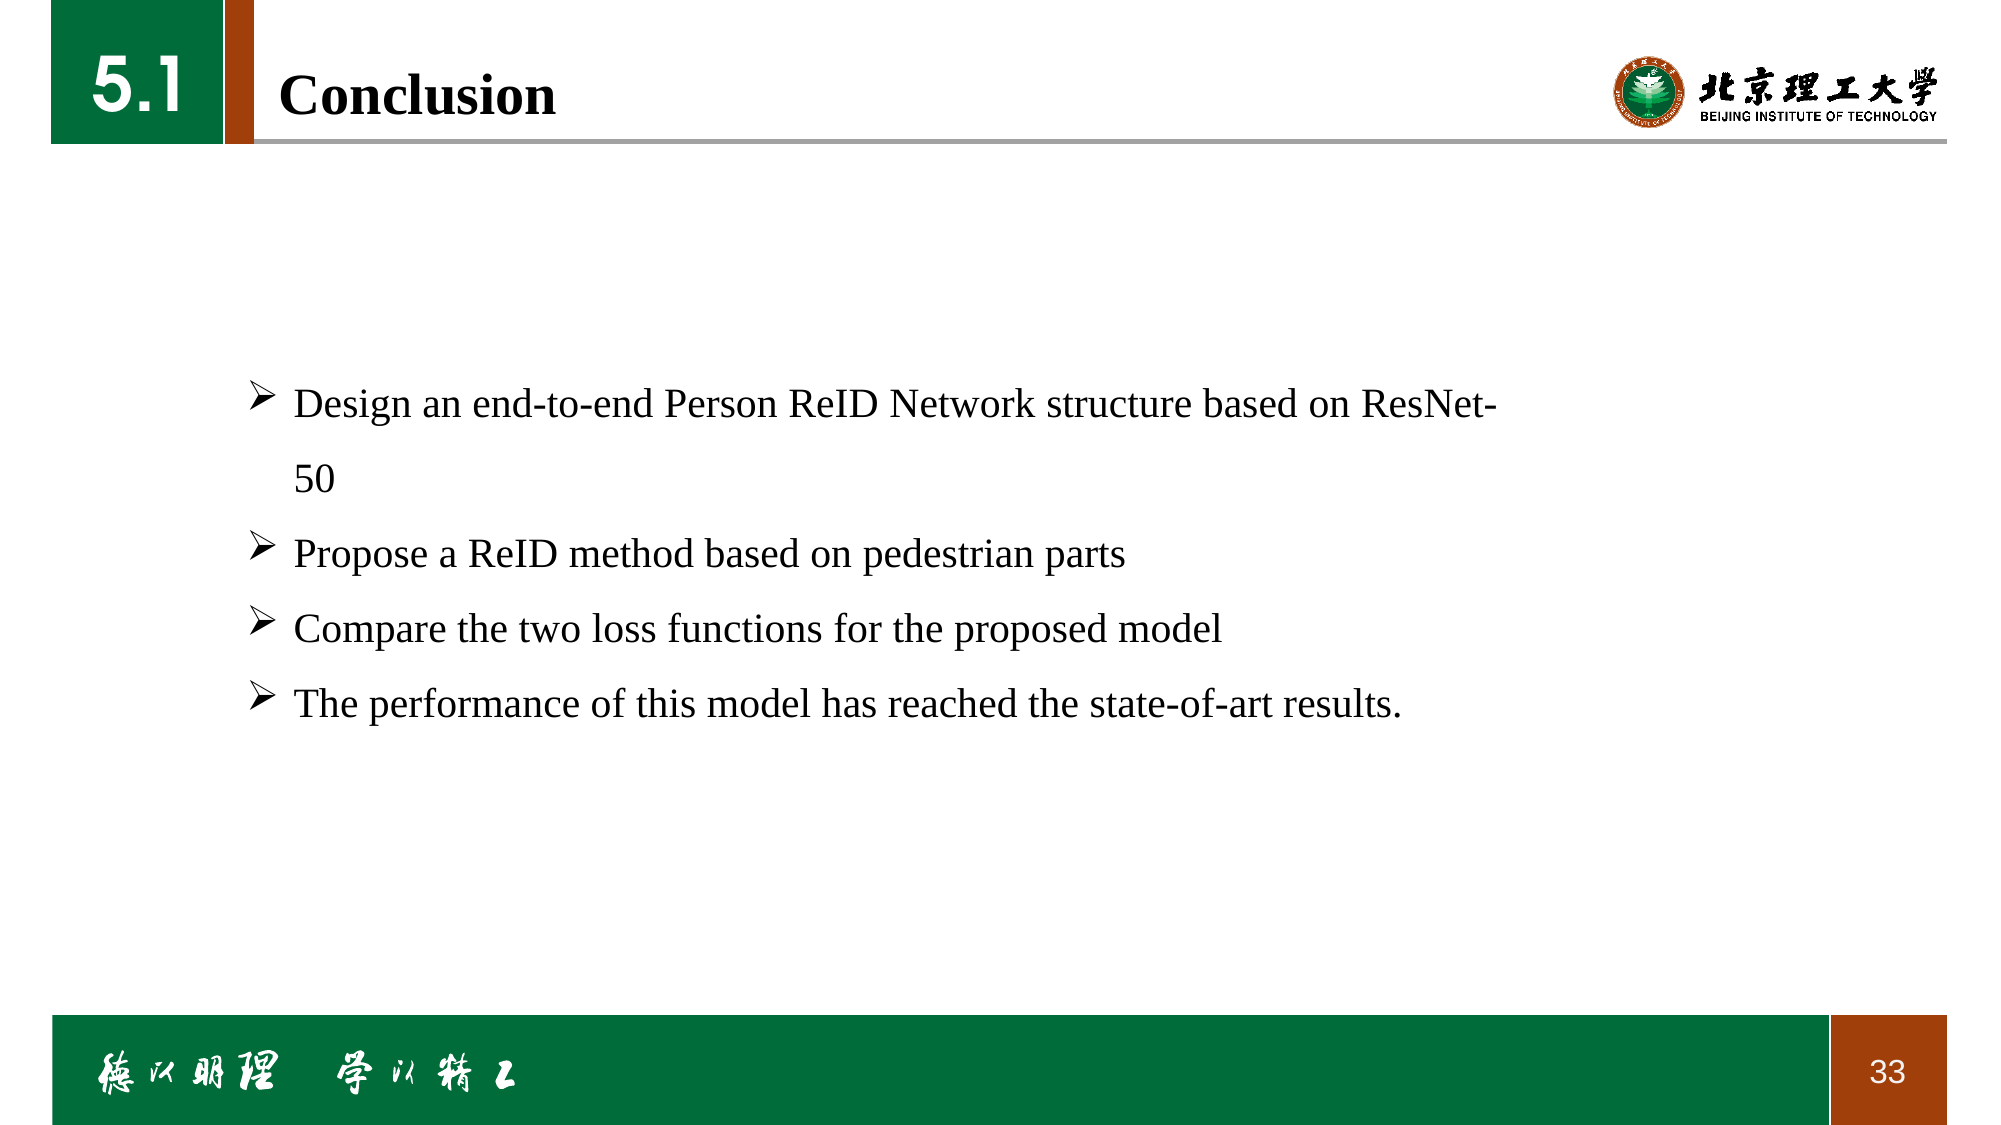

5.1
# Conclusion
Design an end-to-end Person ReID Network structure based on ResNet-50
Propose a ReID method based on pedestrian parts
Compare the two loss functions for the proposed model
The performance of this model has reached the state-of-art results.